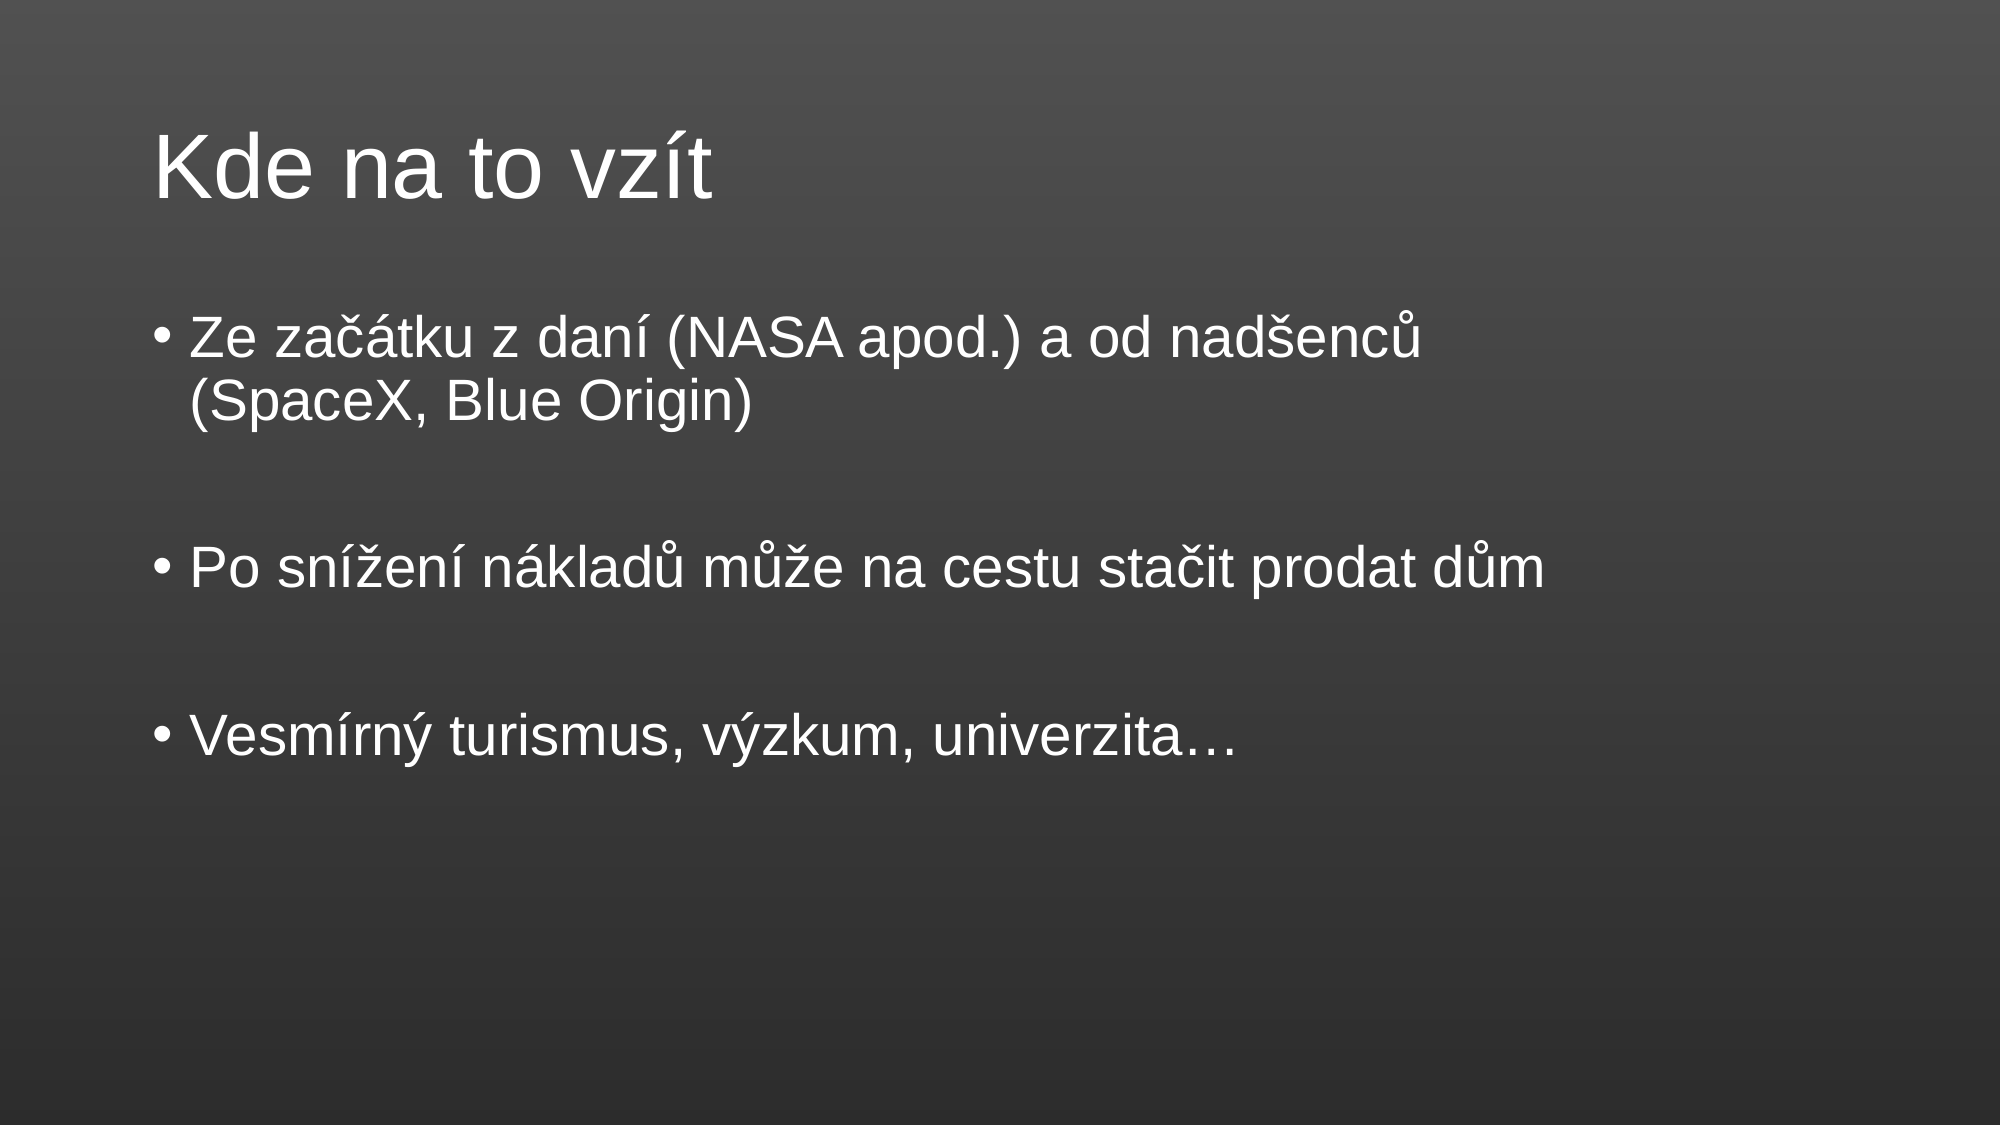

# Kde na to vzít
Ze začátku z daní (NASA apod.) a od nadšenců
(SpaceX, Blue Origin)

Po snížení nákladů může na cestu stačit prodat dům

Vesmírný turismus, výzkum, univerzita…